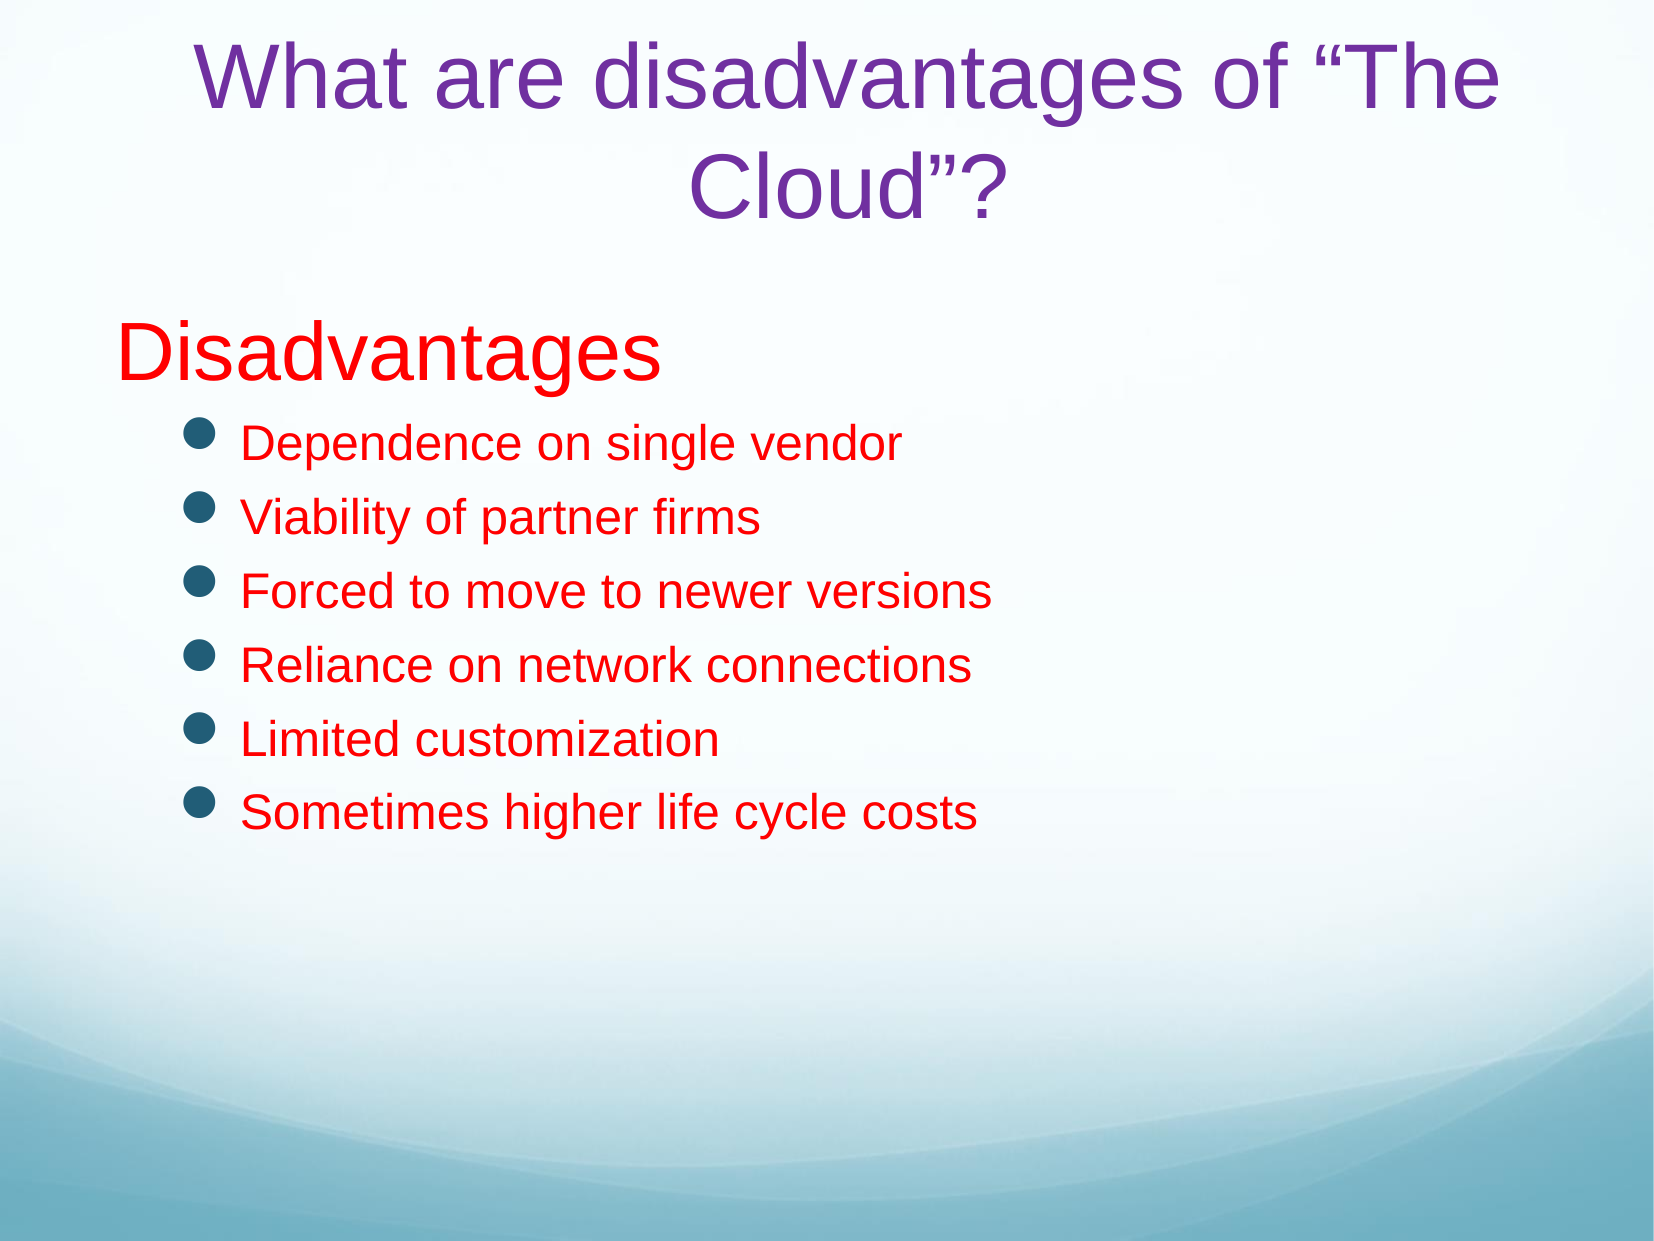

# What are disadvantages of “The Cloud”?
Disadvantages
Dependence on single vendor
Viability of partner firms
Forced to move to newer versions
Reliance on network connections
Limited customization
Sometimes higher life cycle costs